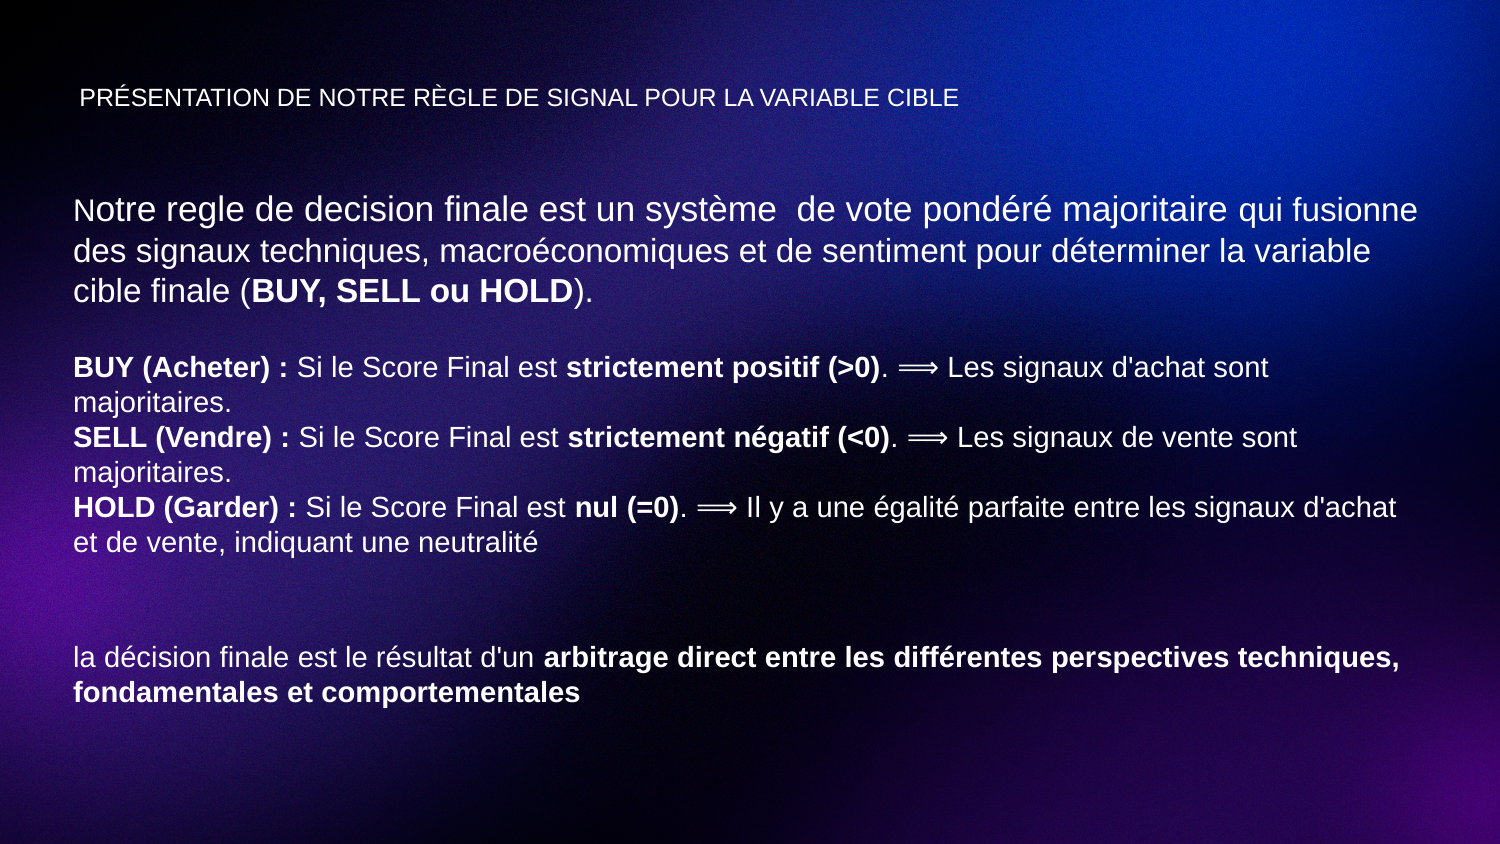

PRÉSENTATION DE NOTRE RÈGLE DE SIGNAL POUR LA VARIABLE CIBLE
Notre regle de decision finale est un système  de vote pondéré majoritaire qui fusionne des signaux techniques, macroéconomiques et de sentiment pour déterminer la variable cible finale (BUY, SELL ou HOLD).

BUY (Acheter) : Si le Score Final est strictement positif (>0). ⟹ Les signaux d'achat sont majoritaires.
SELL (Vendre) : Si le Score Final est strictement négatif (<0). ⟹ Les signaux de vente sont majoritaires.
HOLD (Garder) : Si le Score Final est nul (=0). ⟹ Il y a une égalité parfaite entre les signaux d'achat et de vente, indiquant une neutralité

la décision finale est le résultat d'un arbitrage direct entre les différentes perspectives techniques, fondamentales et comportementales